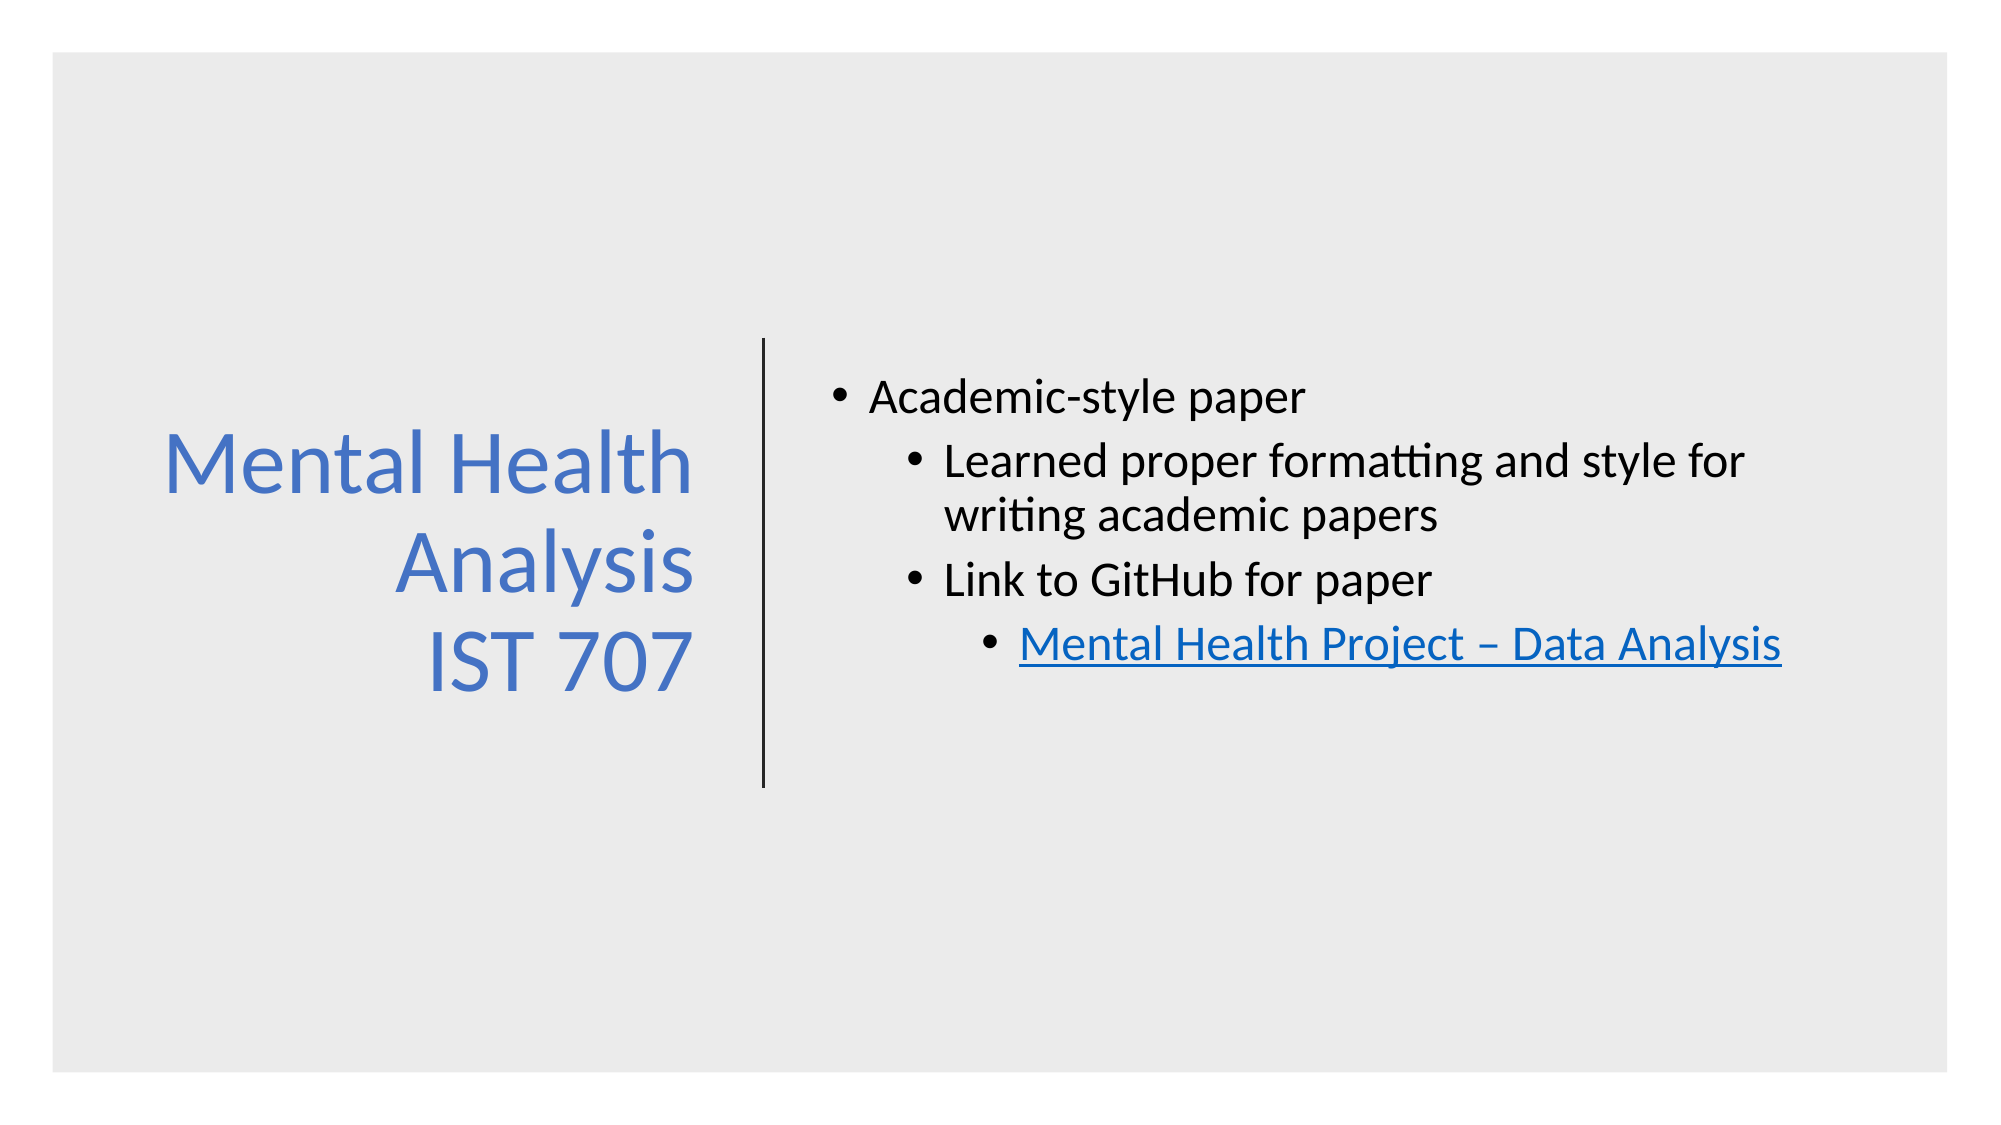

# Mental Health Analysis IST 707
Academic-style paper
Learned proper formatting and style for writing academic papers
Link to GitHub for paper
Mental Health Project – Data Analysis